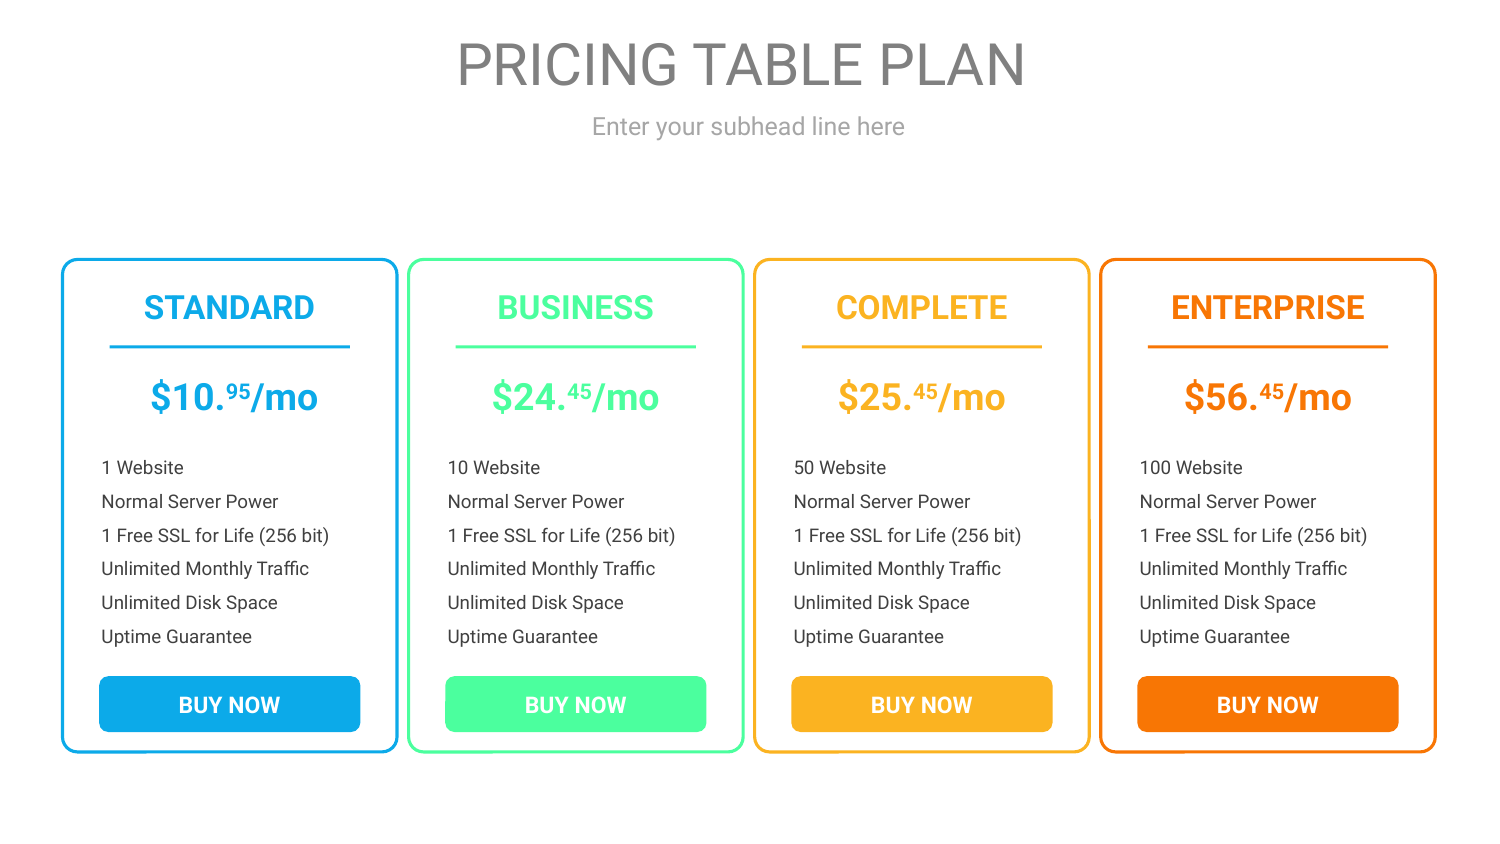

# PRICING TABLE PLAN
Enter your subhead line here

STANDARD

 $10.95/mo
BUY NOW
1 Website
Normal Server Power
1 Free SSL for Life (256 bit)
Unlimited Monthly Traffic
Unlimited Disk Space
Uptime Guarantee

BUSINESS

$24.45/mo
BUY NOW
10 Website
Normal Server Power
1 Free SSL for Life (256 bit)
Unlimited Monthly Traffic
Unlimited Disk Space
Uptime Guarantee

COMPLETE

$25.45/mo
BUY NOW
50 Website
Normal Server Power
1 Free SSL for Life (256 bit)
Unlimited Monthly Traffic
Unlimited Disk Space
Uptime Guarantee

ENTERPRISE

$56.45/mo
BUY NOW
100 Website
Normal Server Power
1 Free SSL for Life (256 bit)
Unlimited Monthly Traffic
Unlimited Disk Space
Uptime Guarantee